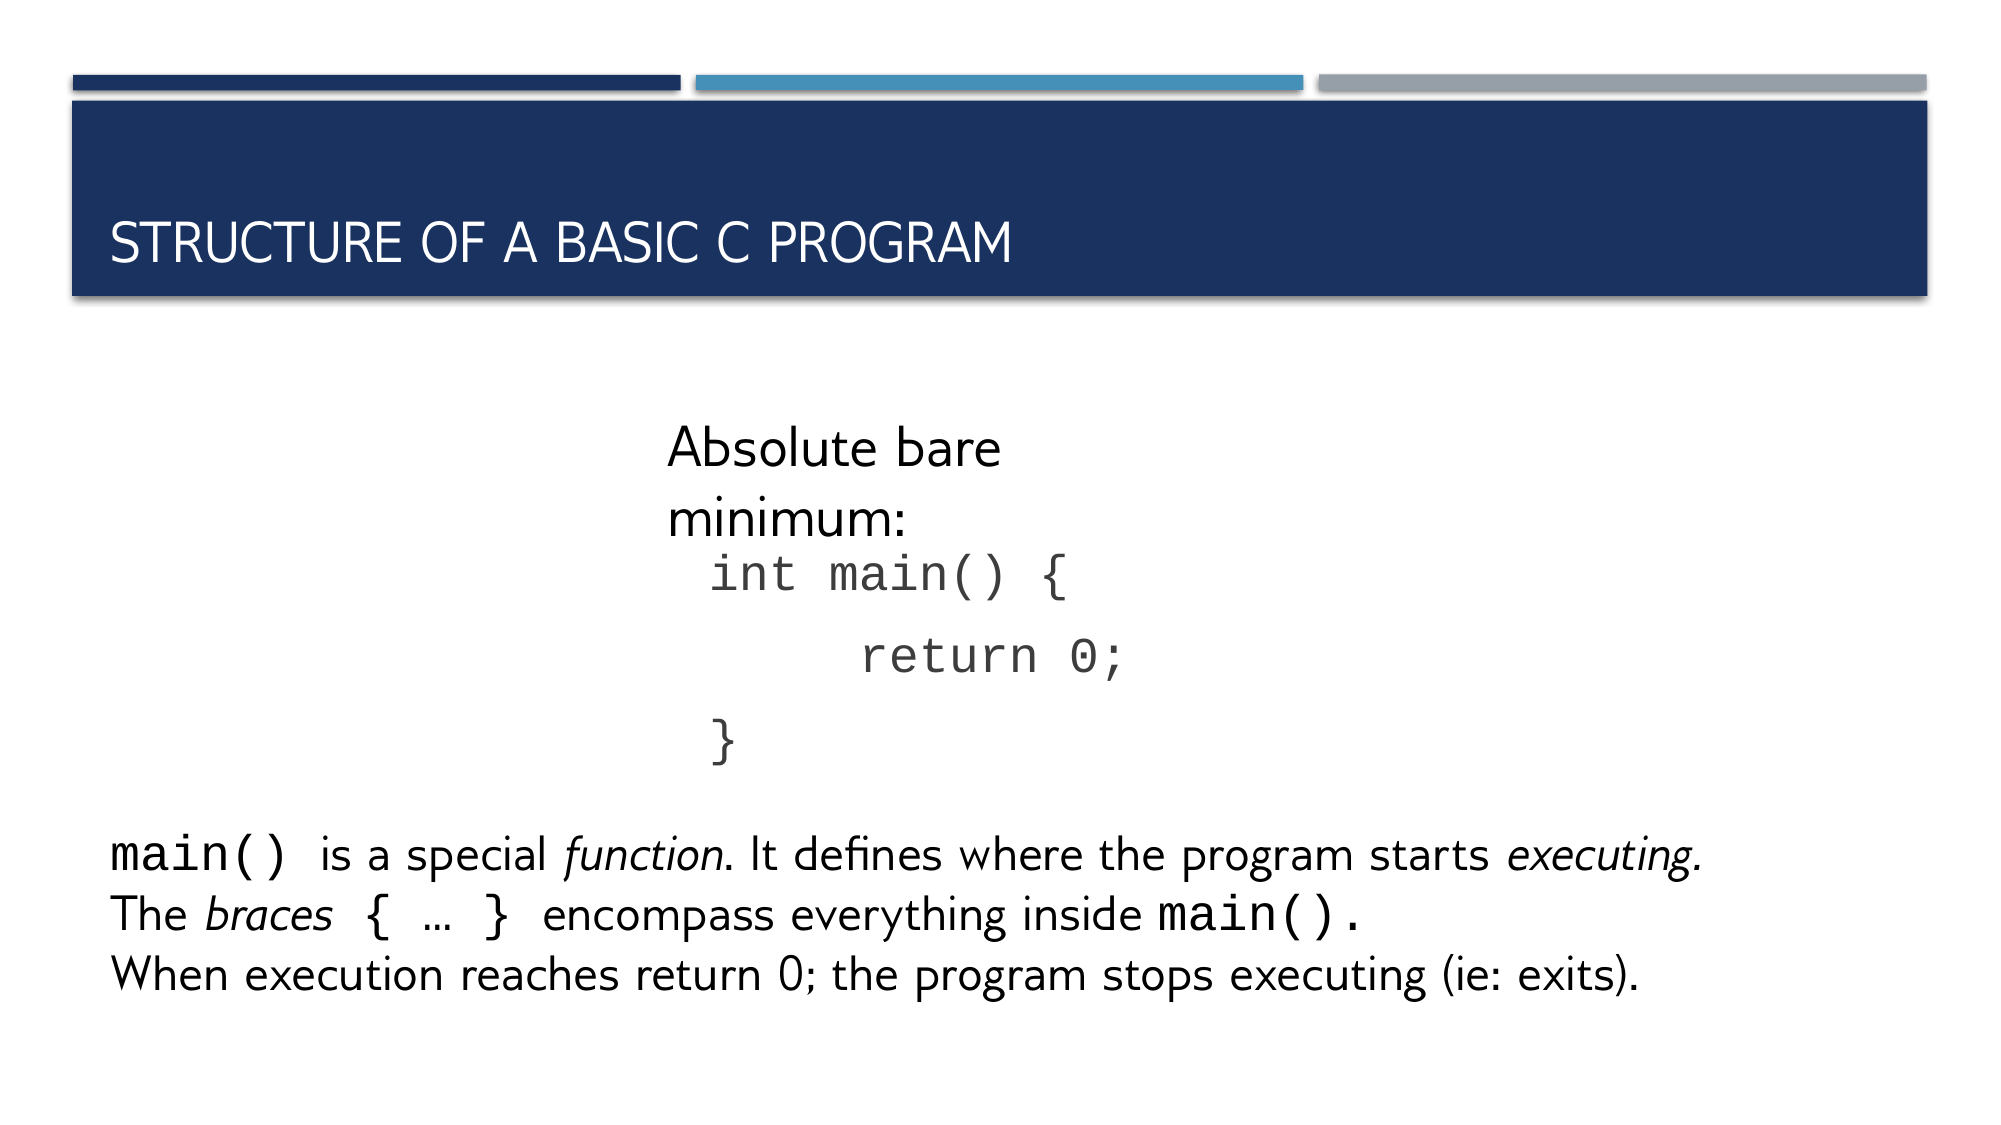

# Structure of a basic C program
Absolute bare minimum:
int main() {
     return 0;
}
main() is a special function. It defines where the program starts executing.
The braces  { … } encompass everything inside main().
When execution reaches return 0; the program stops executing (ie: exits).